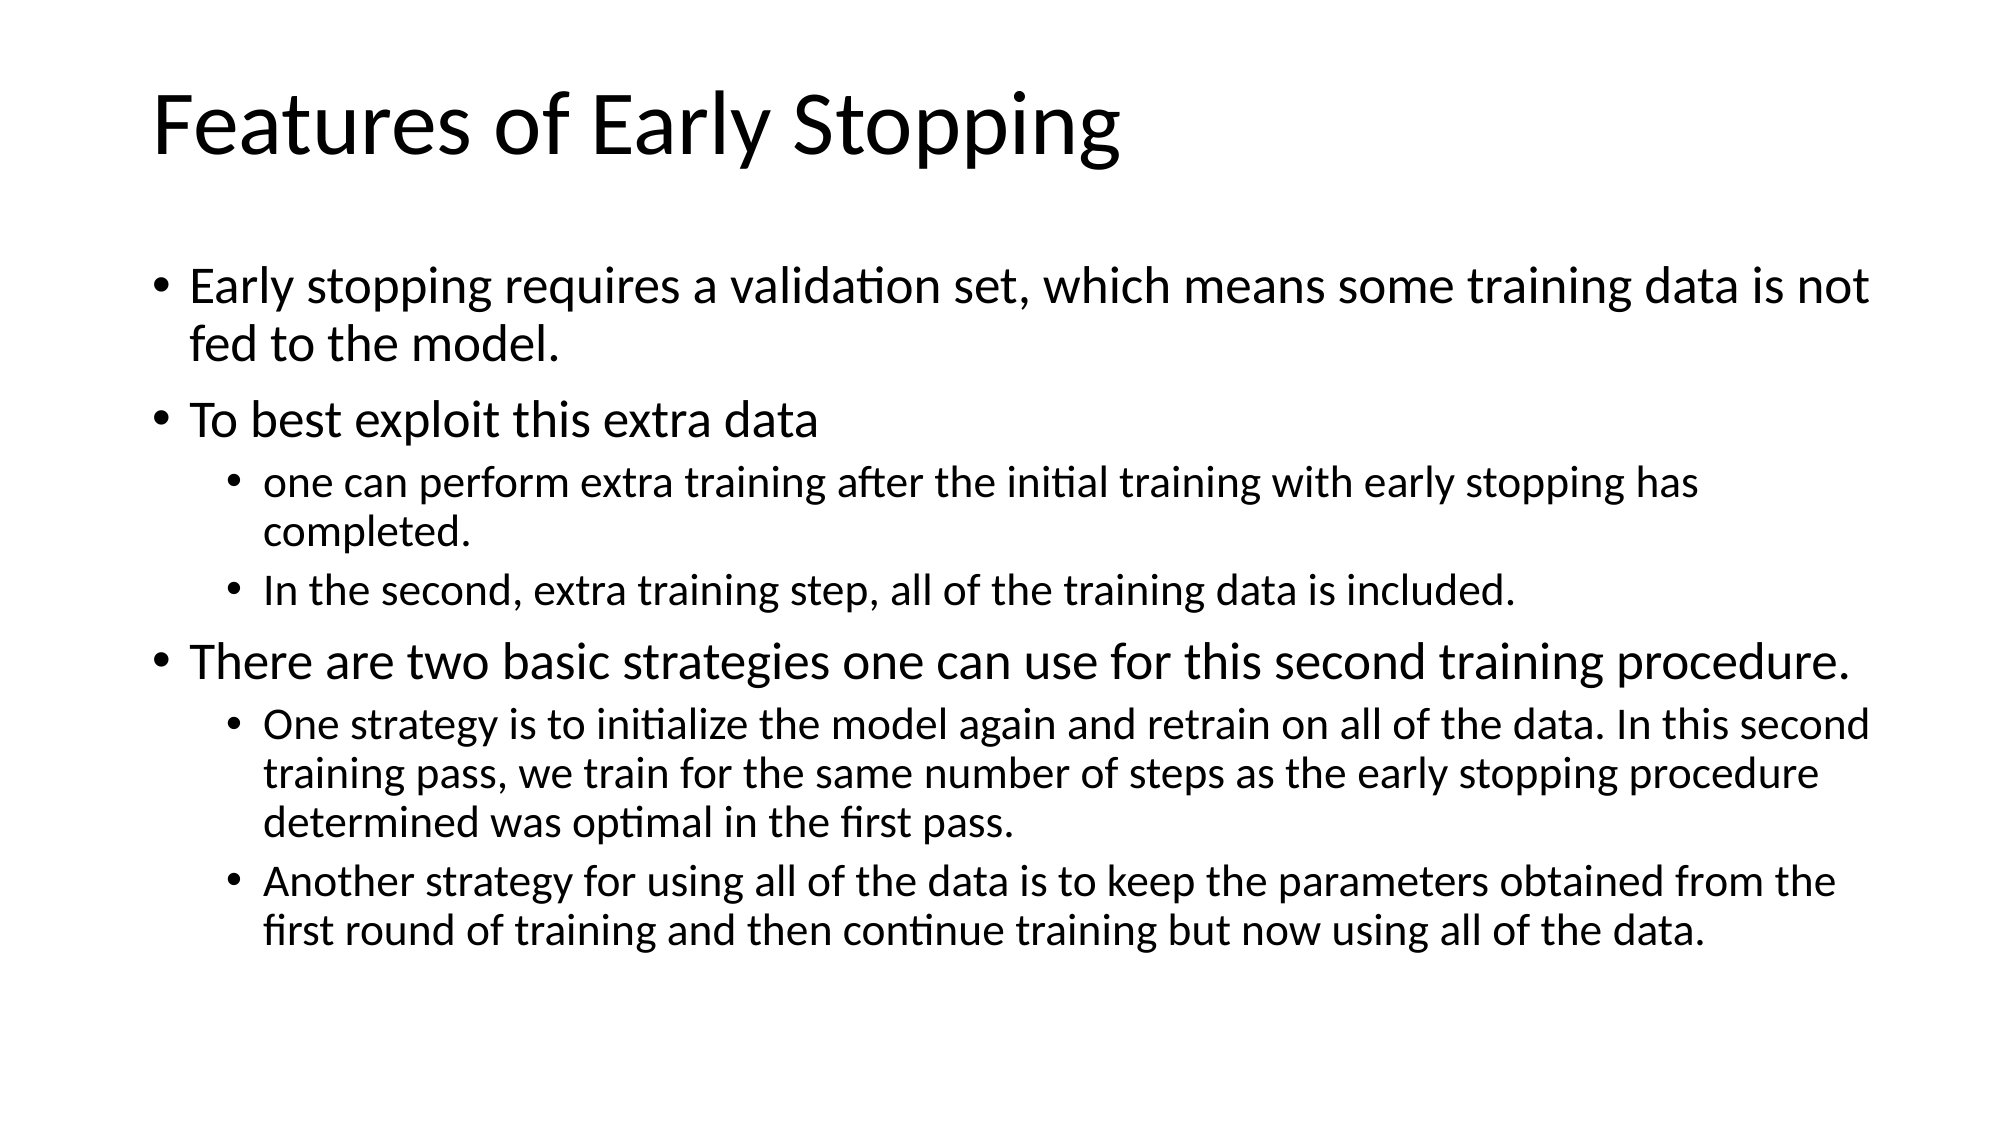

# Features of Early Stopping
Early stopping requires a validation set, which means some training data is not fed to the model.
To best exploit this extra data
one can perform extra training after the initial training with early stopping has completed.
In the second, extra training step, all of the training data is included.
There are two basic strategies one can use for this second training procedure.
One strategy is to initialize the model again and retrain on all of the data. In this second training pass, we train for the same number of steps as the early stopping procedure determined was optimal in the first pass.
Another strategy for using all of the data is to keep the parameters obtained from the first round of training and then continue training but now using all of the data.